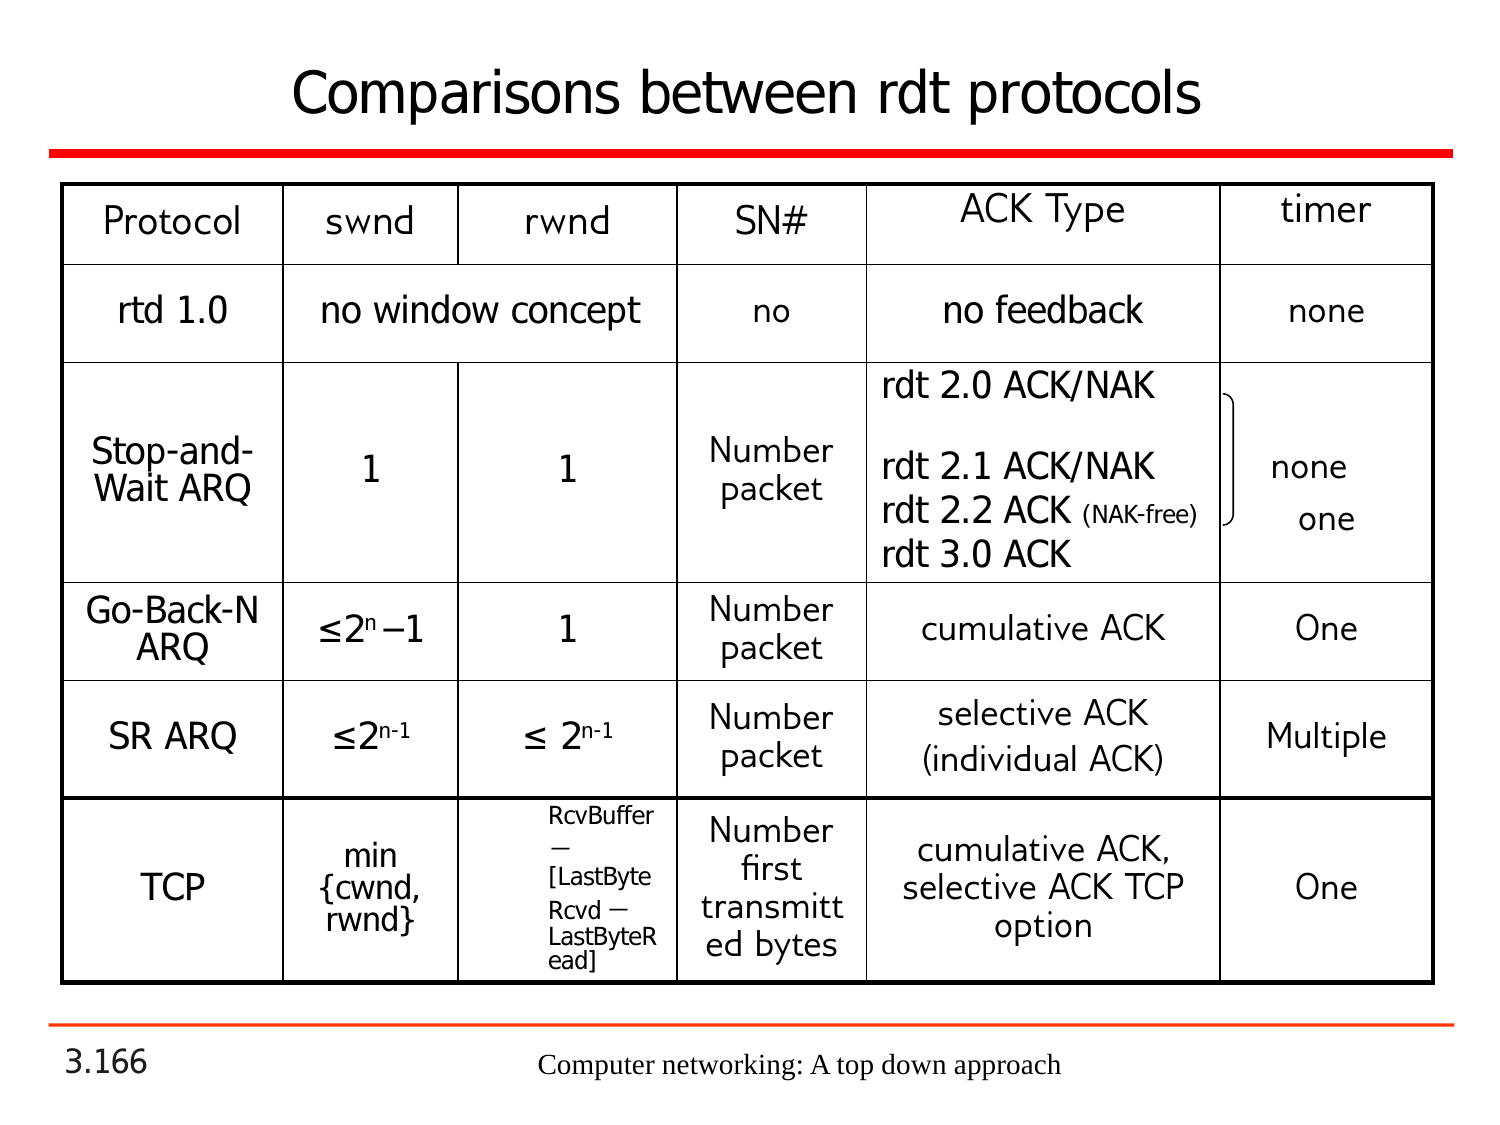

# Comparisons between rdt protocols
| Protocol | swnd | rwnd | SN# | ACK Type | timer |
| --- | --- | --- | --- | --- | --- |
| rtd 1.0 | no window concept |  | no | no feedback | none |
| Stop-and-Wait ARQ | 1 | 1 | Number packet | rdt 2.0 ACK/NAK rdt 2.1 ACK/NAK rdt 2.2 ACK (NAK-free) rdt 3.0 ACK | one |
| Go-Back-N ARQ | ≤2n –1 | 1 | Number packet | cumulative ACK | One |
| SR ARQ | ≤2n-1 | ≤ 2n-1 | Number packet | selective ACK (individual ACK) | Multiple |
| TCP | min {cwnd, rwnd} | RcvBuffer－[LastByteRcvd－LastByteRead] | Number first transmitted bytes | cumulative ACK, selective ACK TCP option | One |

none
Computer networking: A top down approach